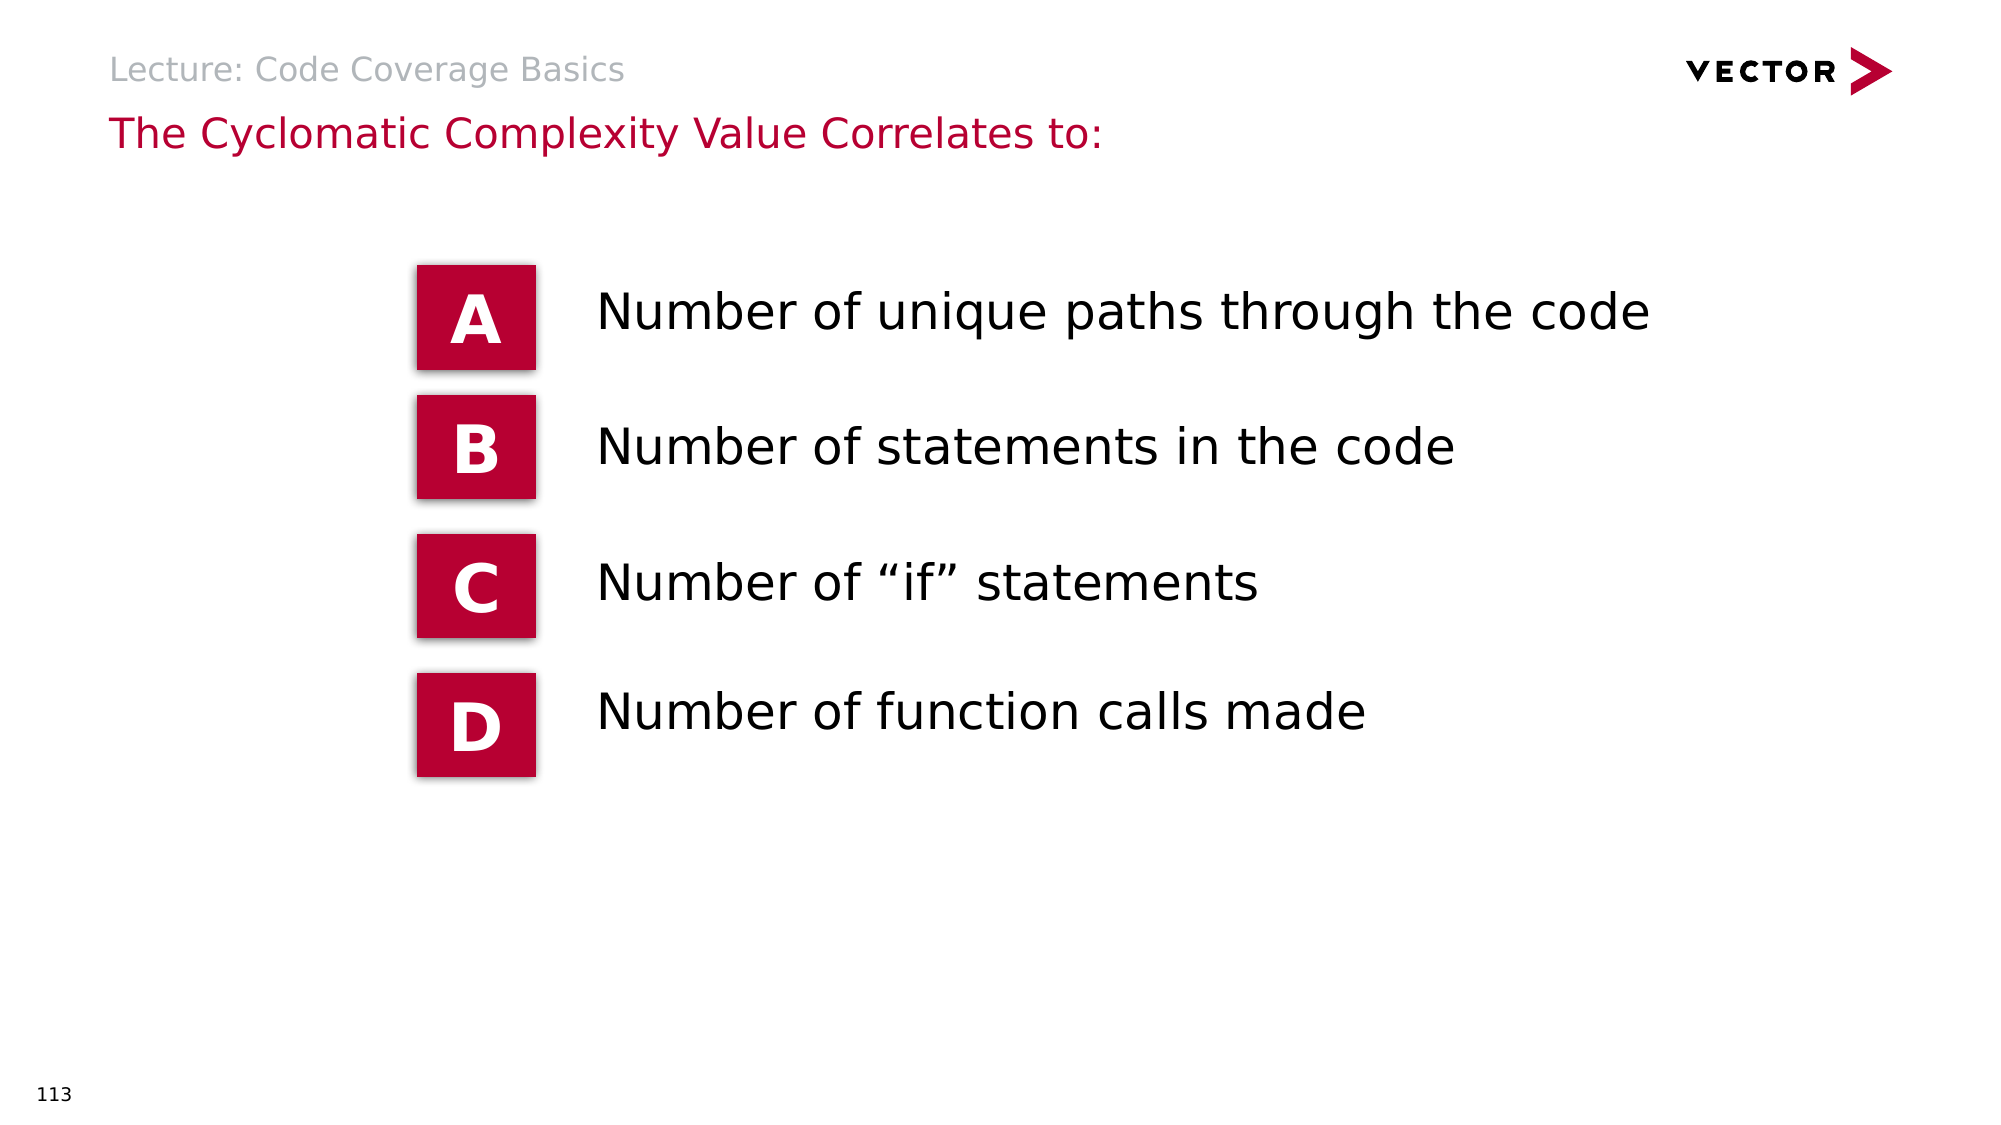

# Lecture: Code Coverage Basics
The Cyclomatic Complexity Value Correlates to:
A
Number of unique paths through the code
B
Number of statements in the code
C
Number of “if” statements
D
Number of function calls made